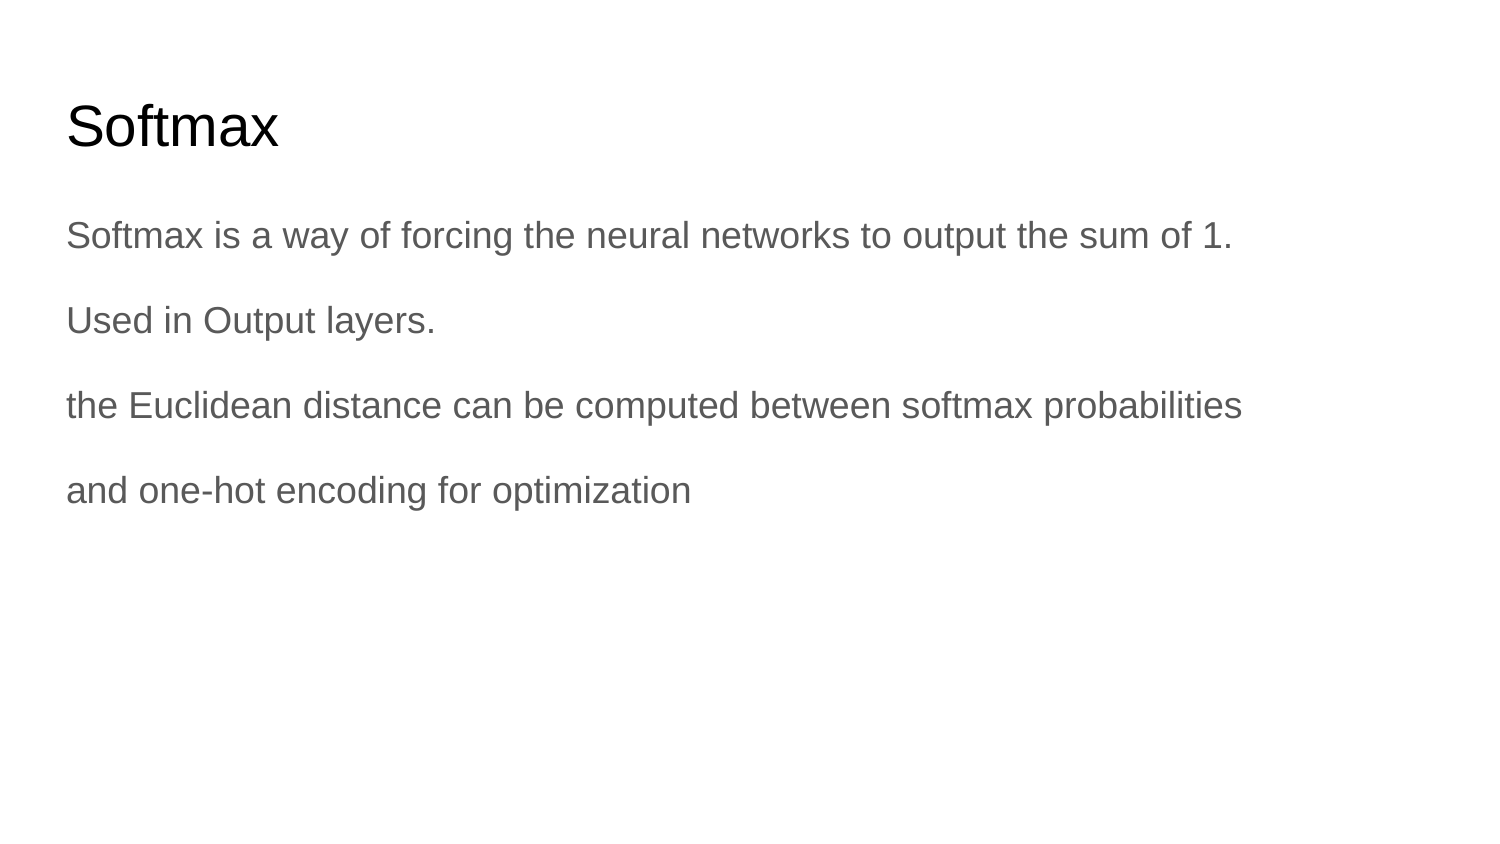

# Softmax
Softmax is a way of forcing the neural networks to output the sum of 1.
Used in Output layers.
the Euclidean distance can be computed between softmax probabilities
and one-hot encoding for optimization